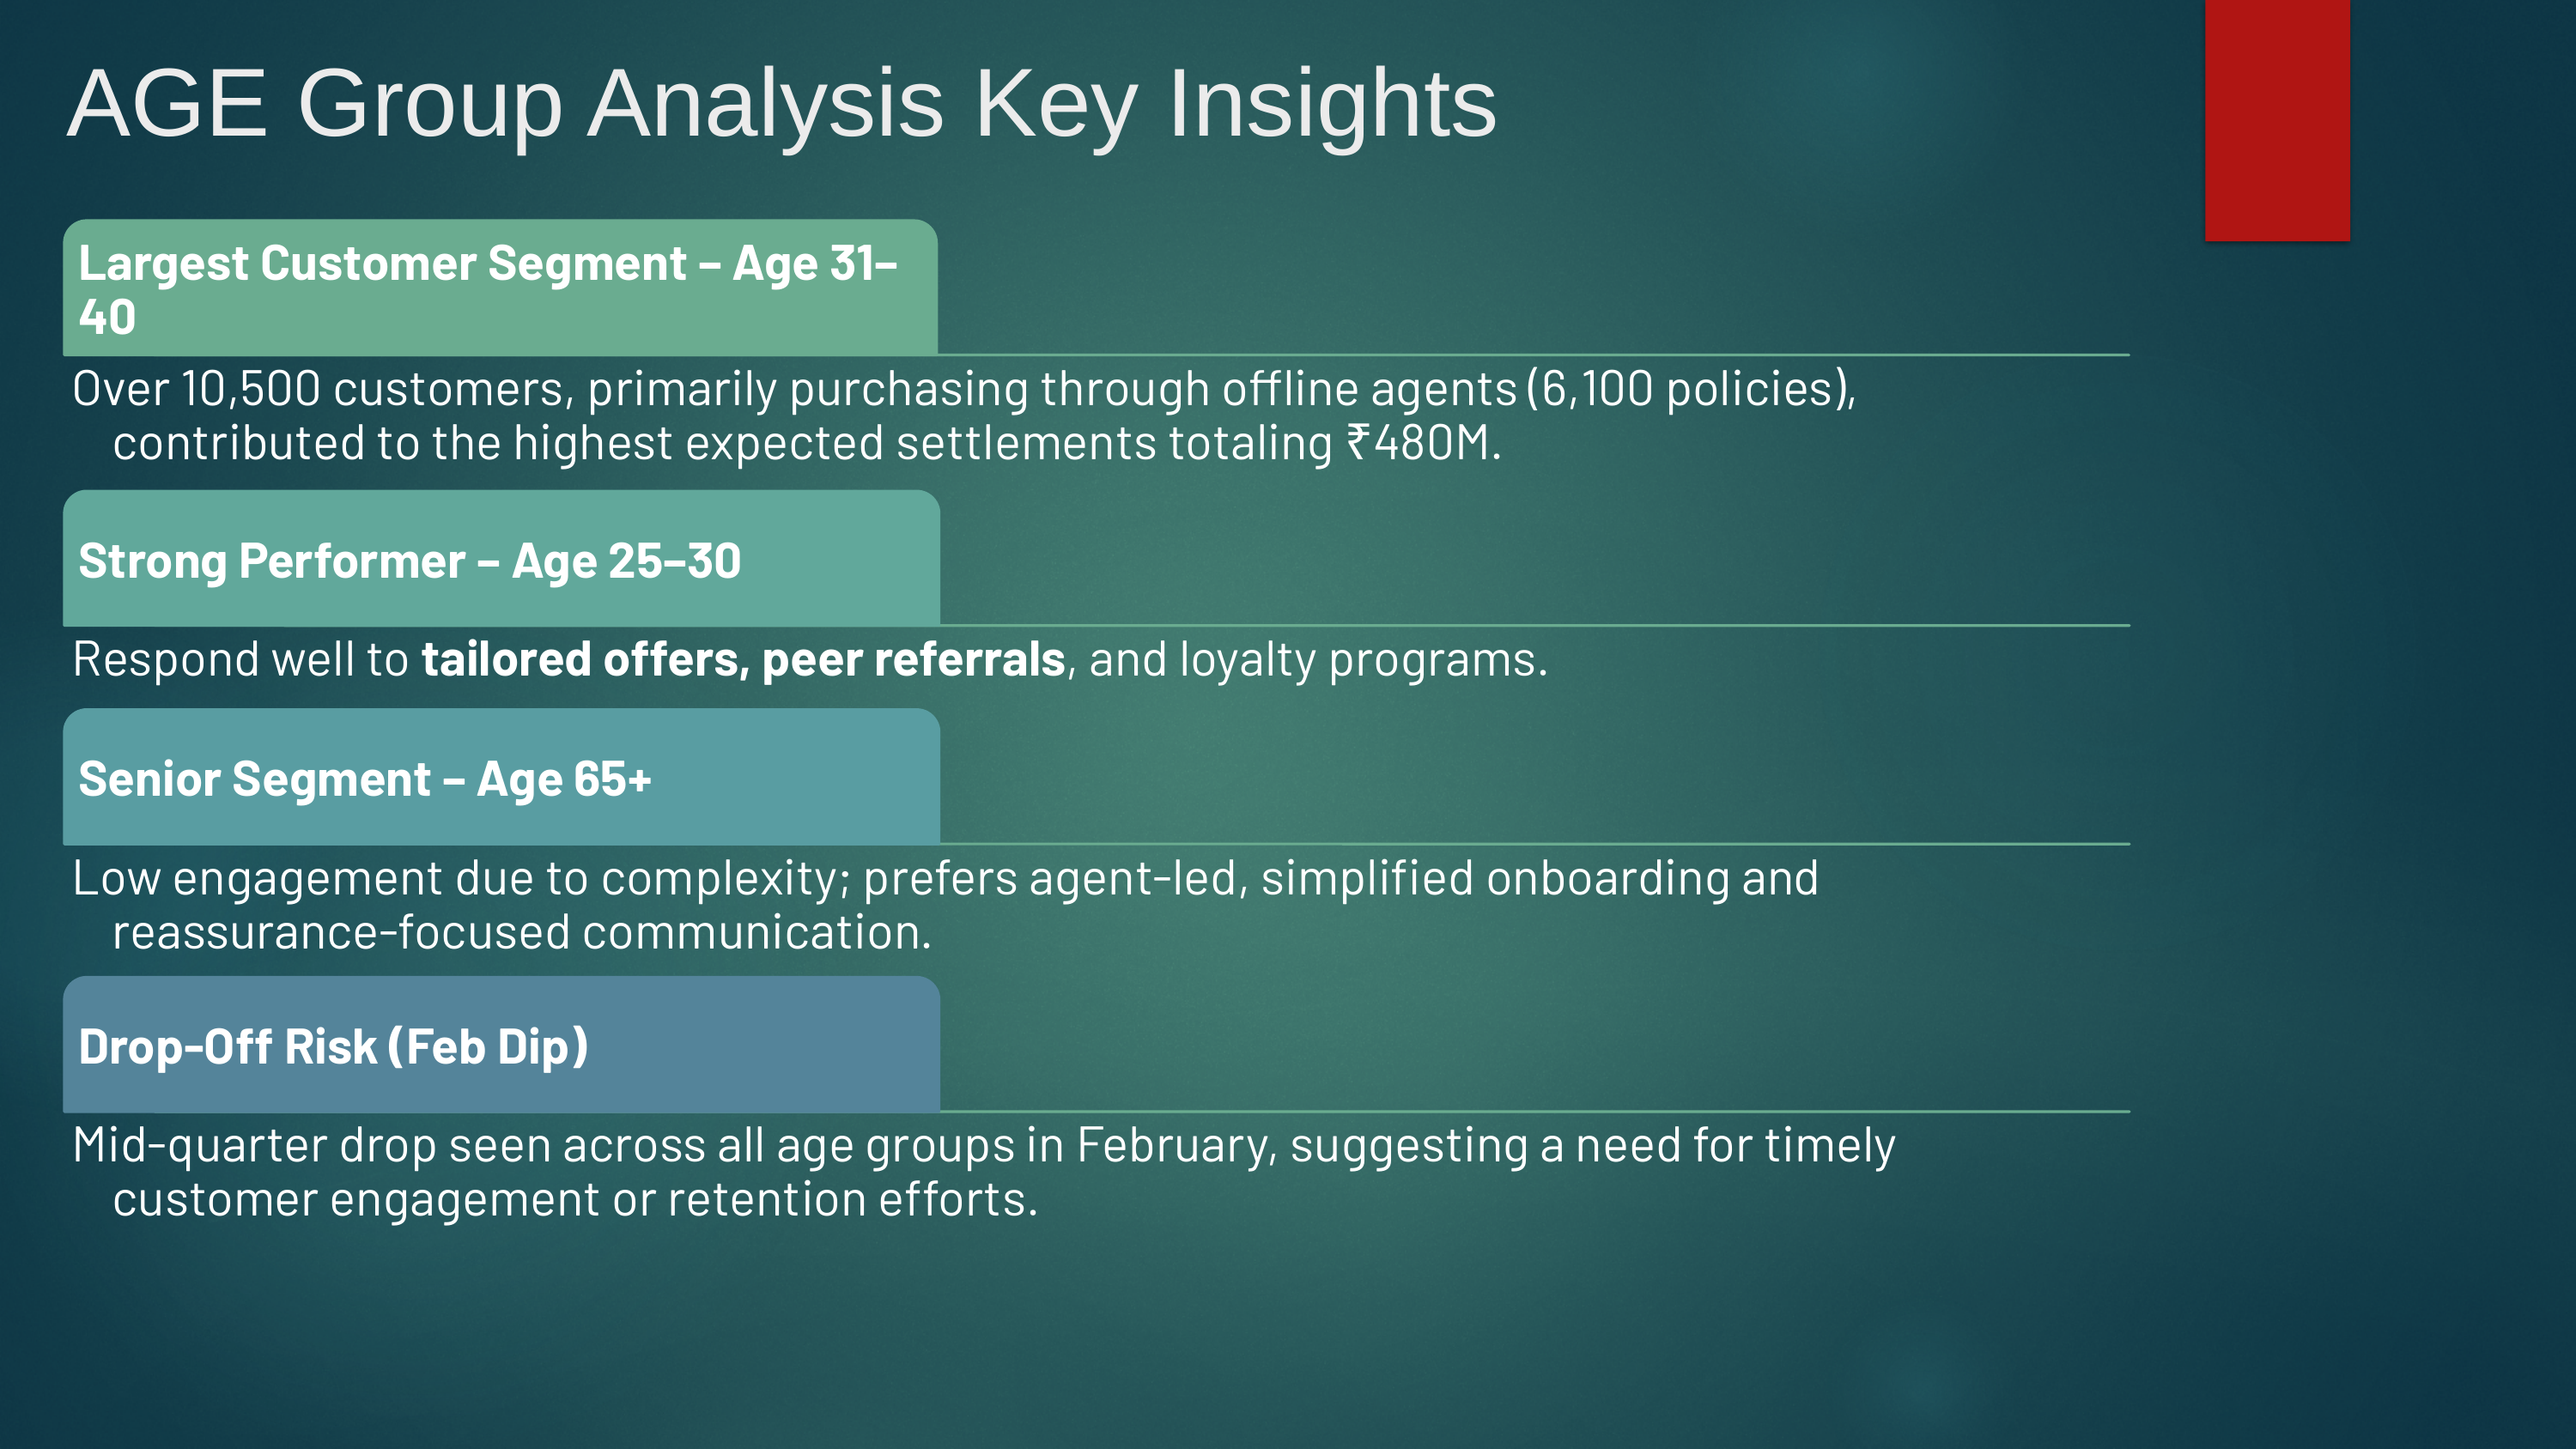

# AGE Group Analysis Key Insights

Largest Customer Segment – Age 31–40
Over 10,500 customers, primarily purchasing through offline agents (6,100 policies), contributed to the highest expected settlements totaling ₹480M.

Strong Performer – Age 25–30
Respond well to tailored offers, peer referrals, and loyalty programs.

Senior Segment – Age 65+
Low engagement due to complexity; prefers agent-led, simplified onboarding and reassurance-focused communication.

Drop-Off Risk (Feb Dip)
Mid-quarter drop seen across all age groups in February, suggesting a need for timely customer engagement or retention efforts.